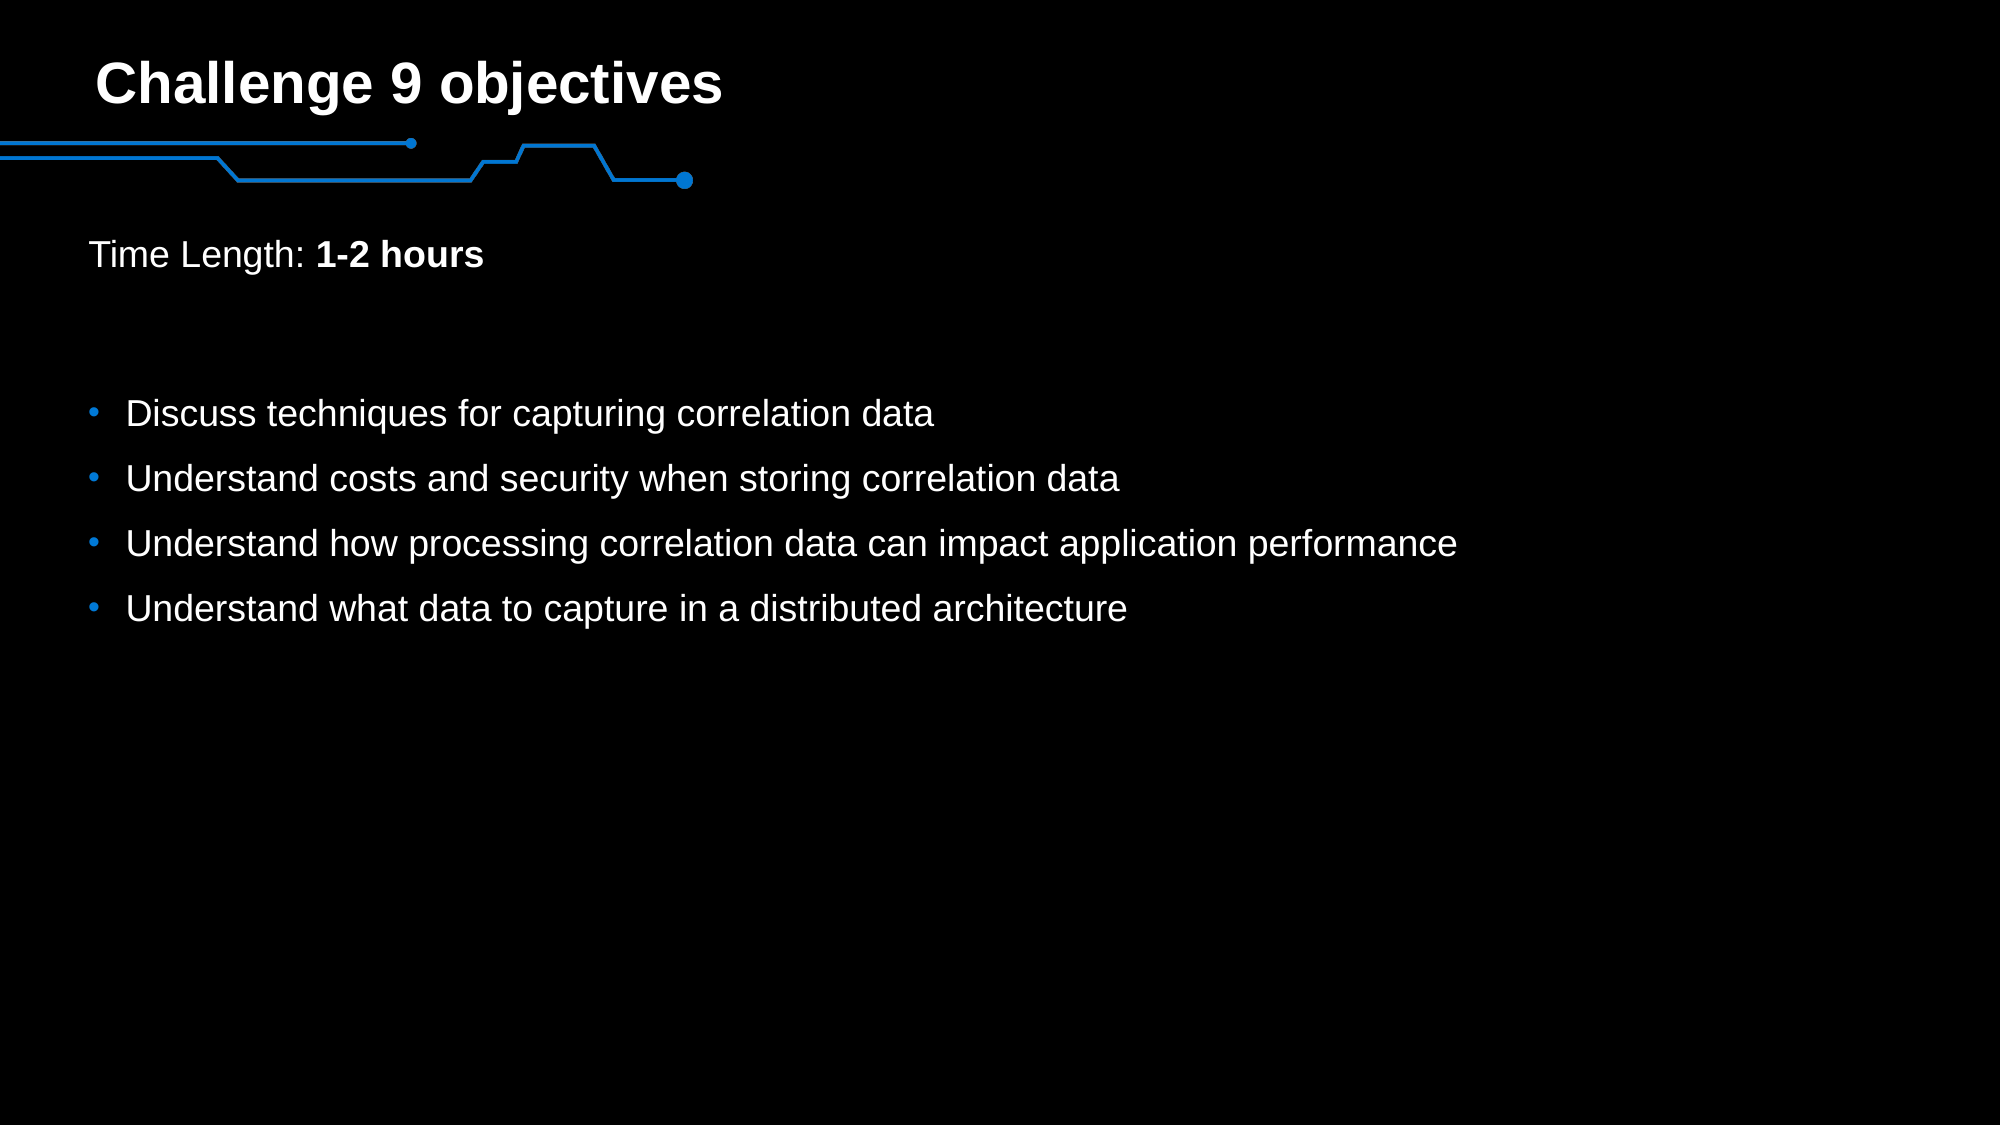

# Challenge 9 objectives
Time Length: 1-2 hours
Discuss techniques for capturing correlation data
Understand costs and security when storing correlation data
Understand how processing correlation data can impact application performance
Understand what data to capture in a distributed architecture